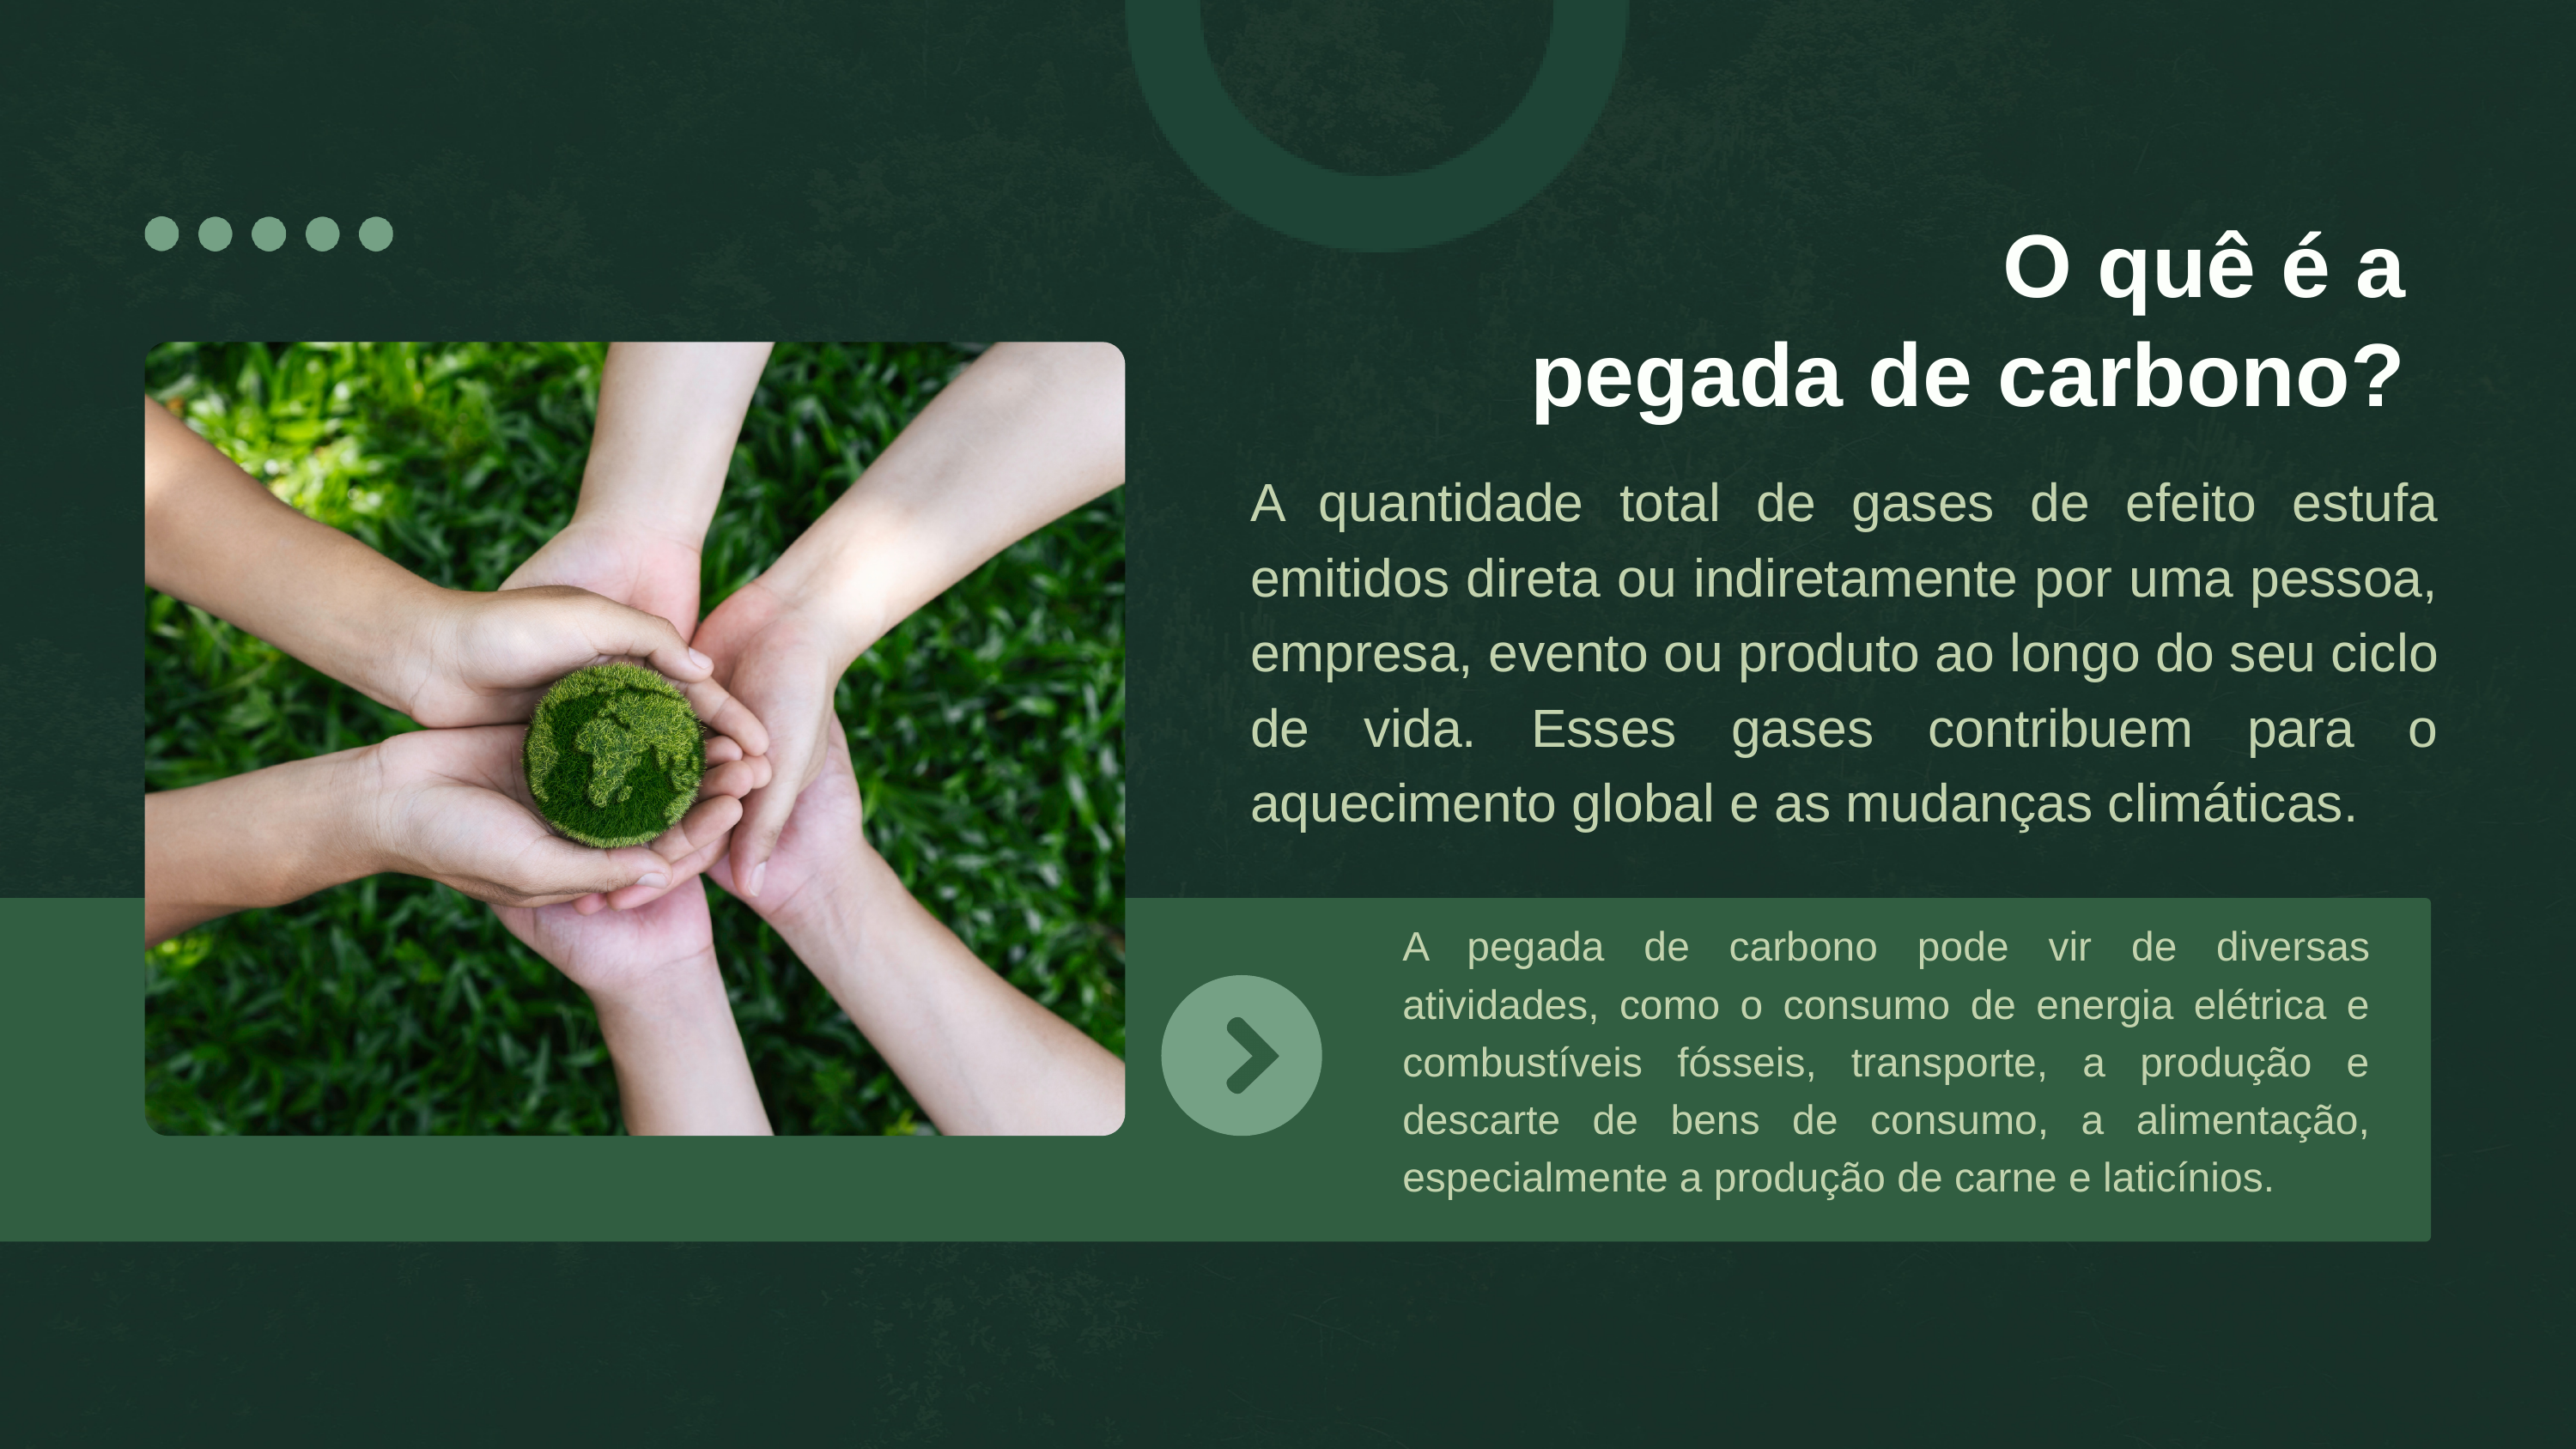

O quê é a
pegada de carbono?

A quantidade total de gases de efeito estufa emitidos direta ou indiretamente por uma pessoa, empresa, evento ou produto ao longo do seu ciclo de vida. Esses gases contribuem para o aquecimento global e as mudanças climáticas.

A pegada de carbono pode vir de diversas atividades, como o consumo de energia elétrica e combustíveis fósseis, transporte, a produção e descarte de bens de consumo, a alimentação, especialmente a produção de carne e laticínios.